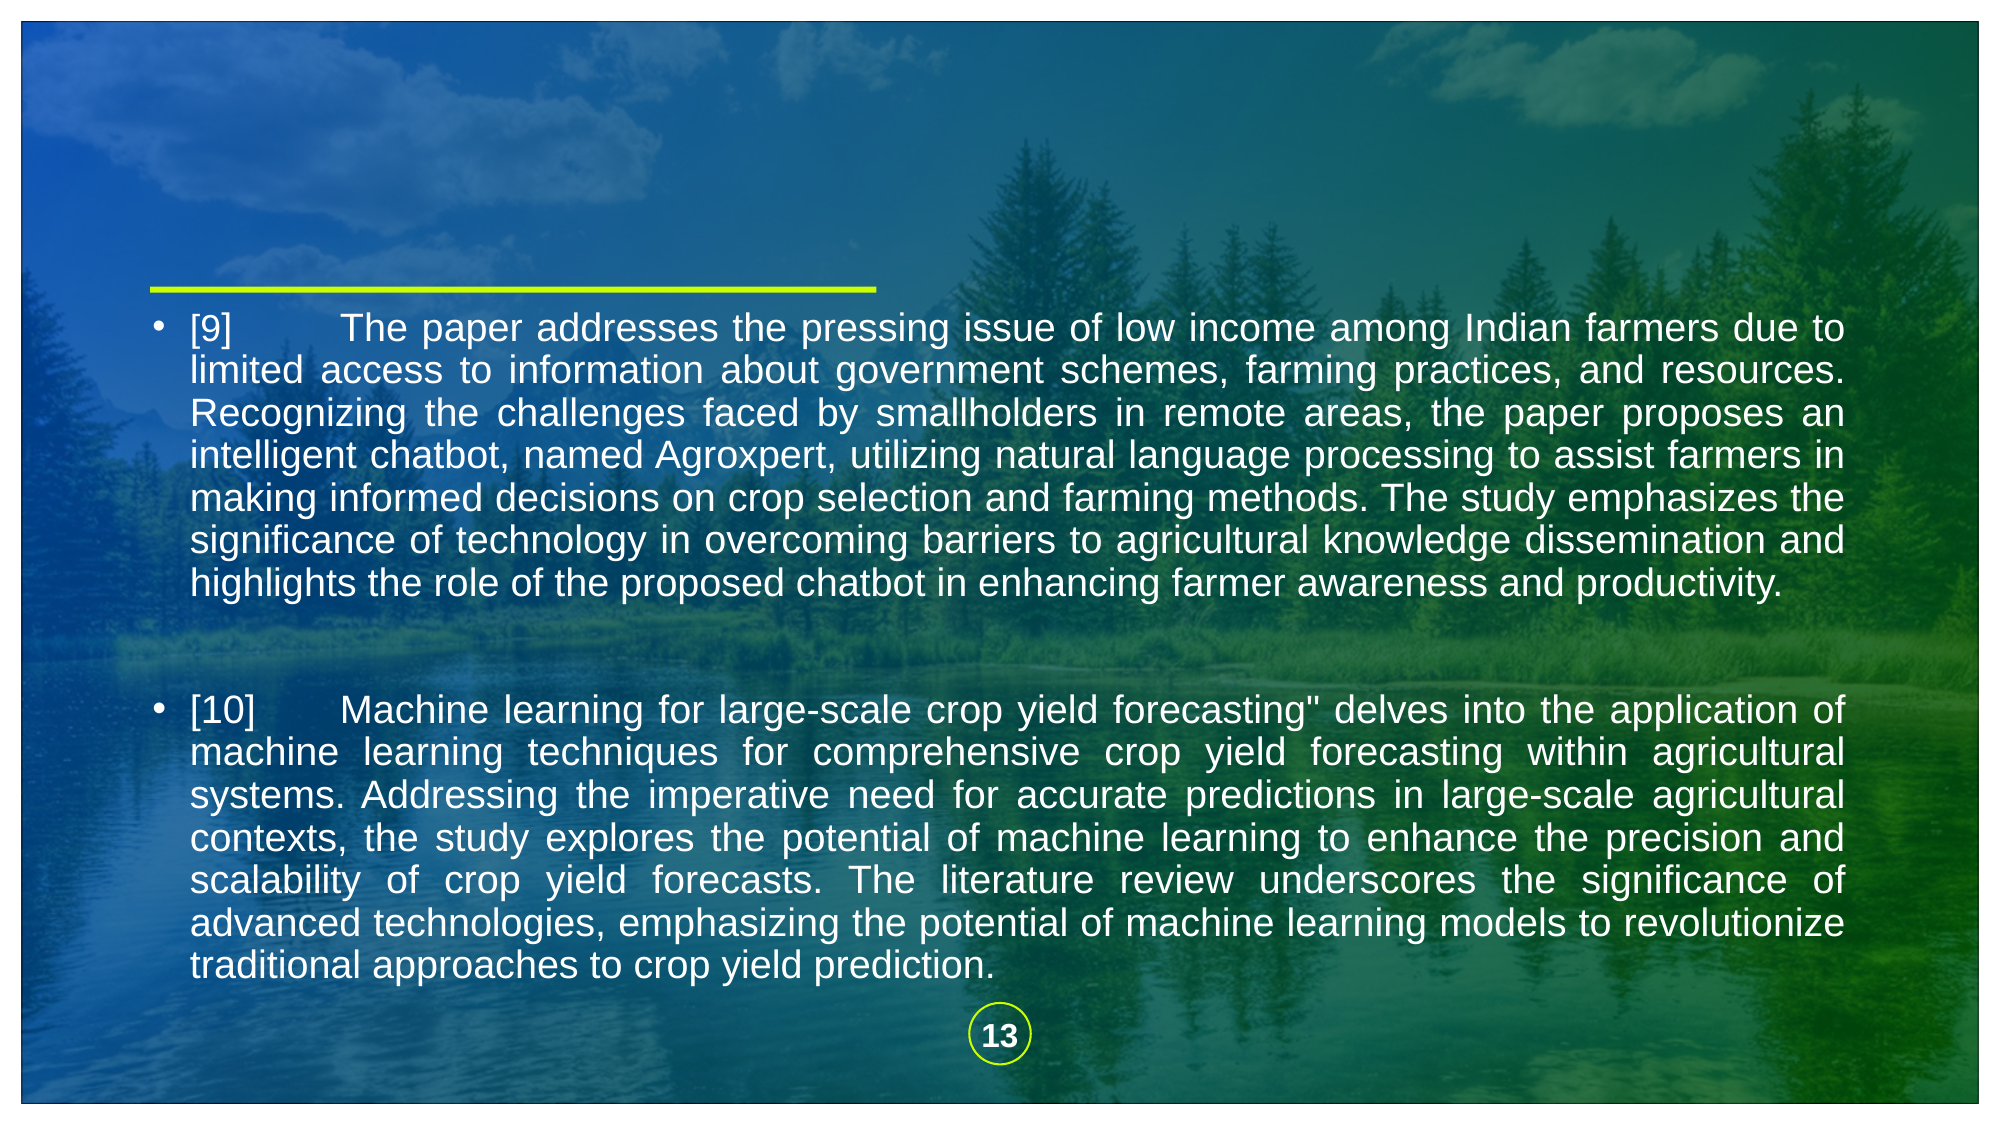

[9]	The paper addresses the pressing issue of low income among Indian farmers due to limited access to information about government schemes, farming practices, and resources. Recognizing the challenges faced by smallholders in remote areas, the paper proposes an intelligent chatbot, named Agroxpert, utilizing natural language processing to assist farmers in making informed decisions on crop selection and farming methods. The study emphasizes the significance of technology in overcoming barriers to agricultural knowledge dissemination and highlights the role of the proposed chatbot in enhancing farmer awareness and productivity.

[10]	Machine learning for large-scale crop yield forecasting" delves into the application of machine learning techniques for comprehensive crop yield forecasting within agricultural systems. Addressing the imperative need for accurate predictions in large-scale agricultural contexts, the study explores the potential of machine learning to enhance the precision and scalability of crop yield forecasts. The literature review underscores the significance of advanced technologies, emphasizing the potential of machine learning models to revolutionize traditional approaches to crop yield prediction.

13